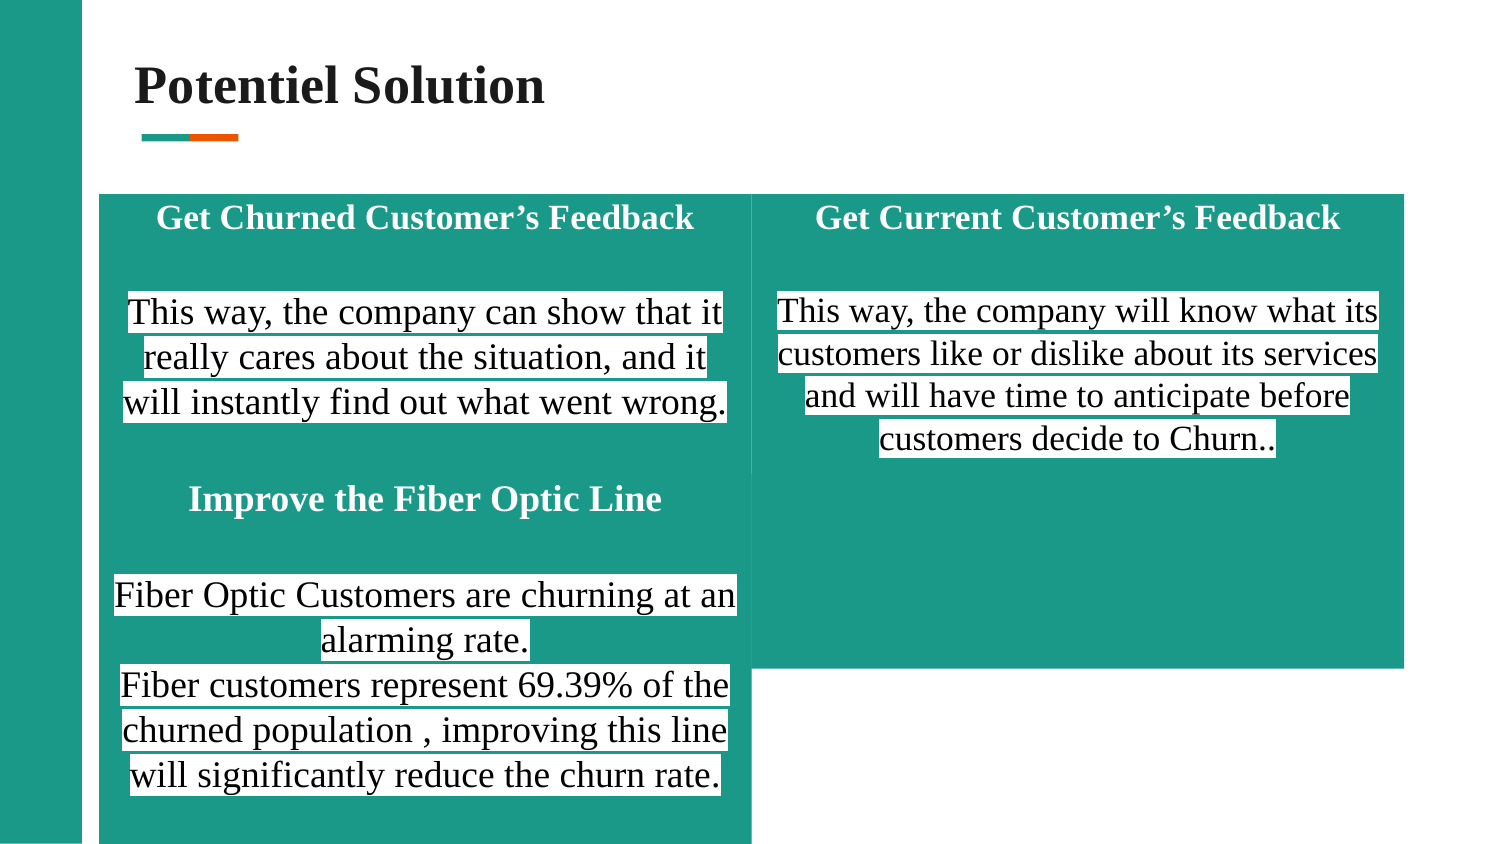

# Potentiel Solution
Get Churned Customer’s Feedback

Get Current Customer’s Feedback

This way, the company can show that it really cares about the situation, and it will instantly find out what went wrong.
This way, the company will know what its customers like or dislike about its services and will have time to anticipate before customers decide to Churn..
Improve the Fiber Optic Line

Fiber Optic Customers are churning at an alarming rate.
Fiber customers represent 69.39% of the churned population , improving this line will significantly reduce the churn rate.